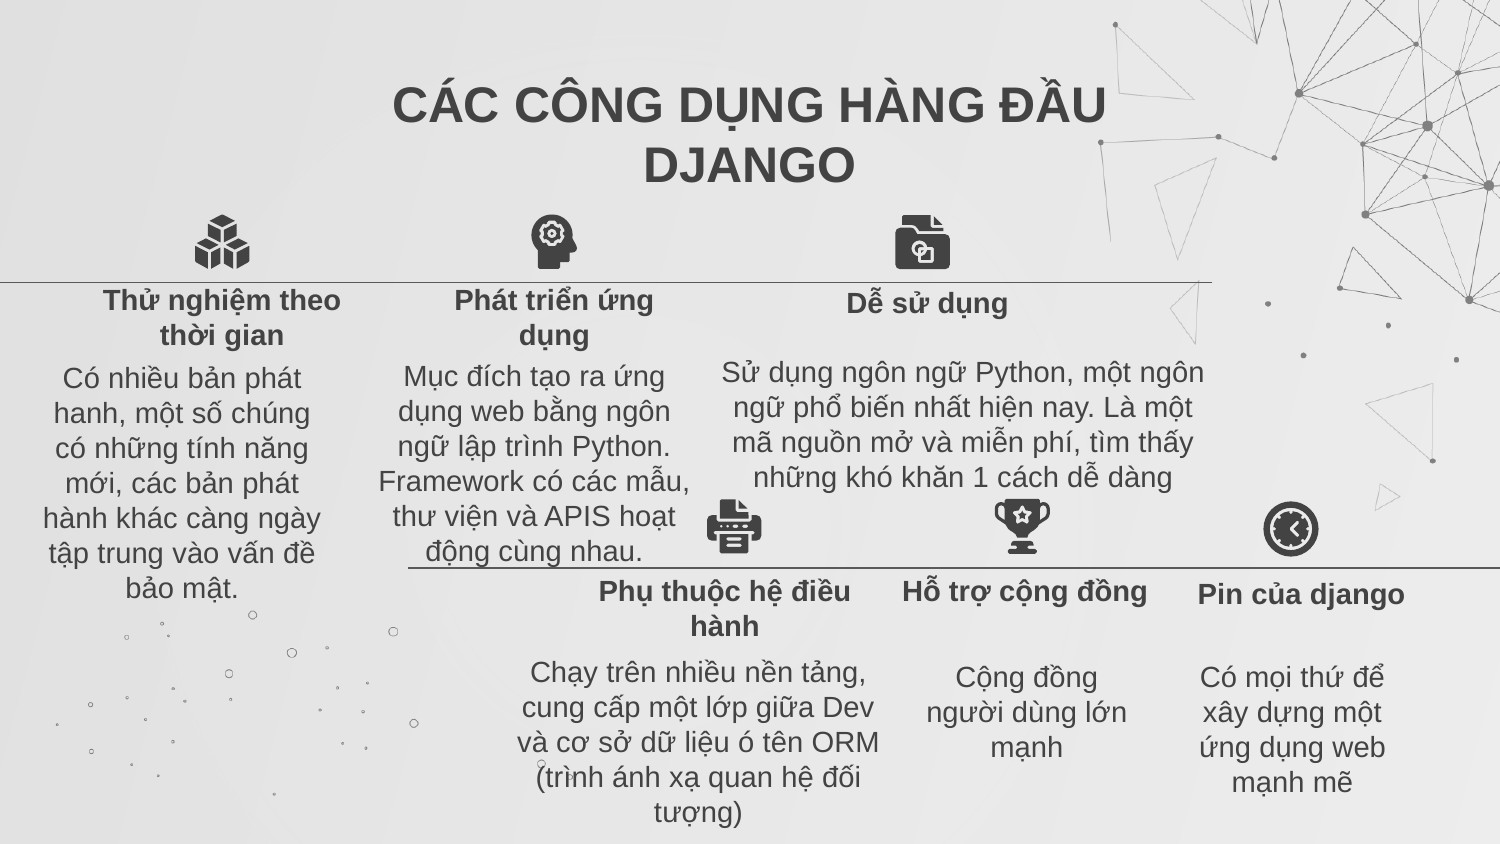

# CÁC CÔNG DỤNG HÀNG ĐẦU DJANGO

Dễ sử dụng
Thử nghiệm theo thời gian
Phát triển ứng dụng
Sử dụng ngôn ngữ Python, một ngôn ngữ phổ biến nhất hiện nay. Là một mã nguồn mở và miễn phí, tìm thấy những khó khăn 1 cách dễ dàng

Mục đích tạo ra ứng dụng web bằng ngôn ngữ lập trình Python. Framework có các mẫu, thư viện và APIS hoạt động cùng nhau.
Có nhiều bản phát hanh, một số chúng có những tính năng mới, các bản phát hành khác càng ngày tập trung vào vấn đề bảo mật.

Hỗ trợ cộng đồng
Pin của django
Phụ thuộc hệ điều hành
Chạy trên nhiều nền tảng, cung cấp một lớp giữa Dev và cơ sở dữ liệu ó tên ORM (trình ánh xạ quan hệ đối tượng)

Cộng đồng người dùng lớn mạnh
Có mọi thứ để xây dựng một ứng dụng web mạnh mẽ